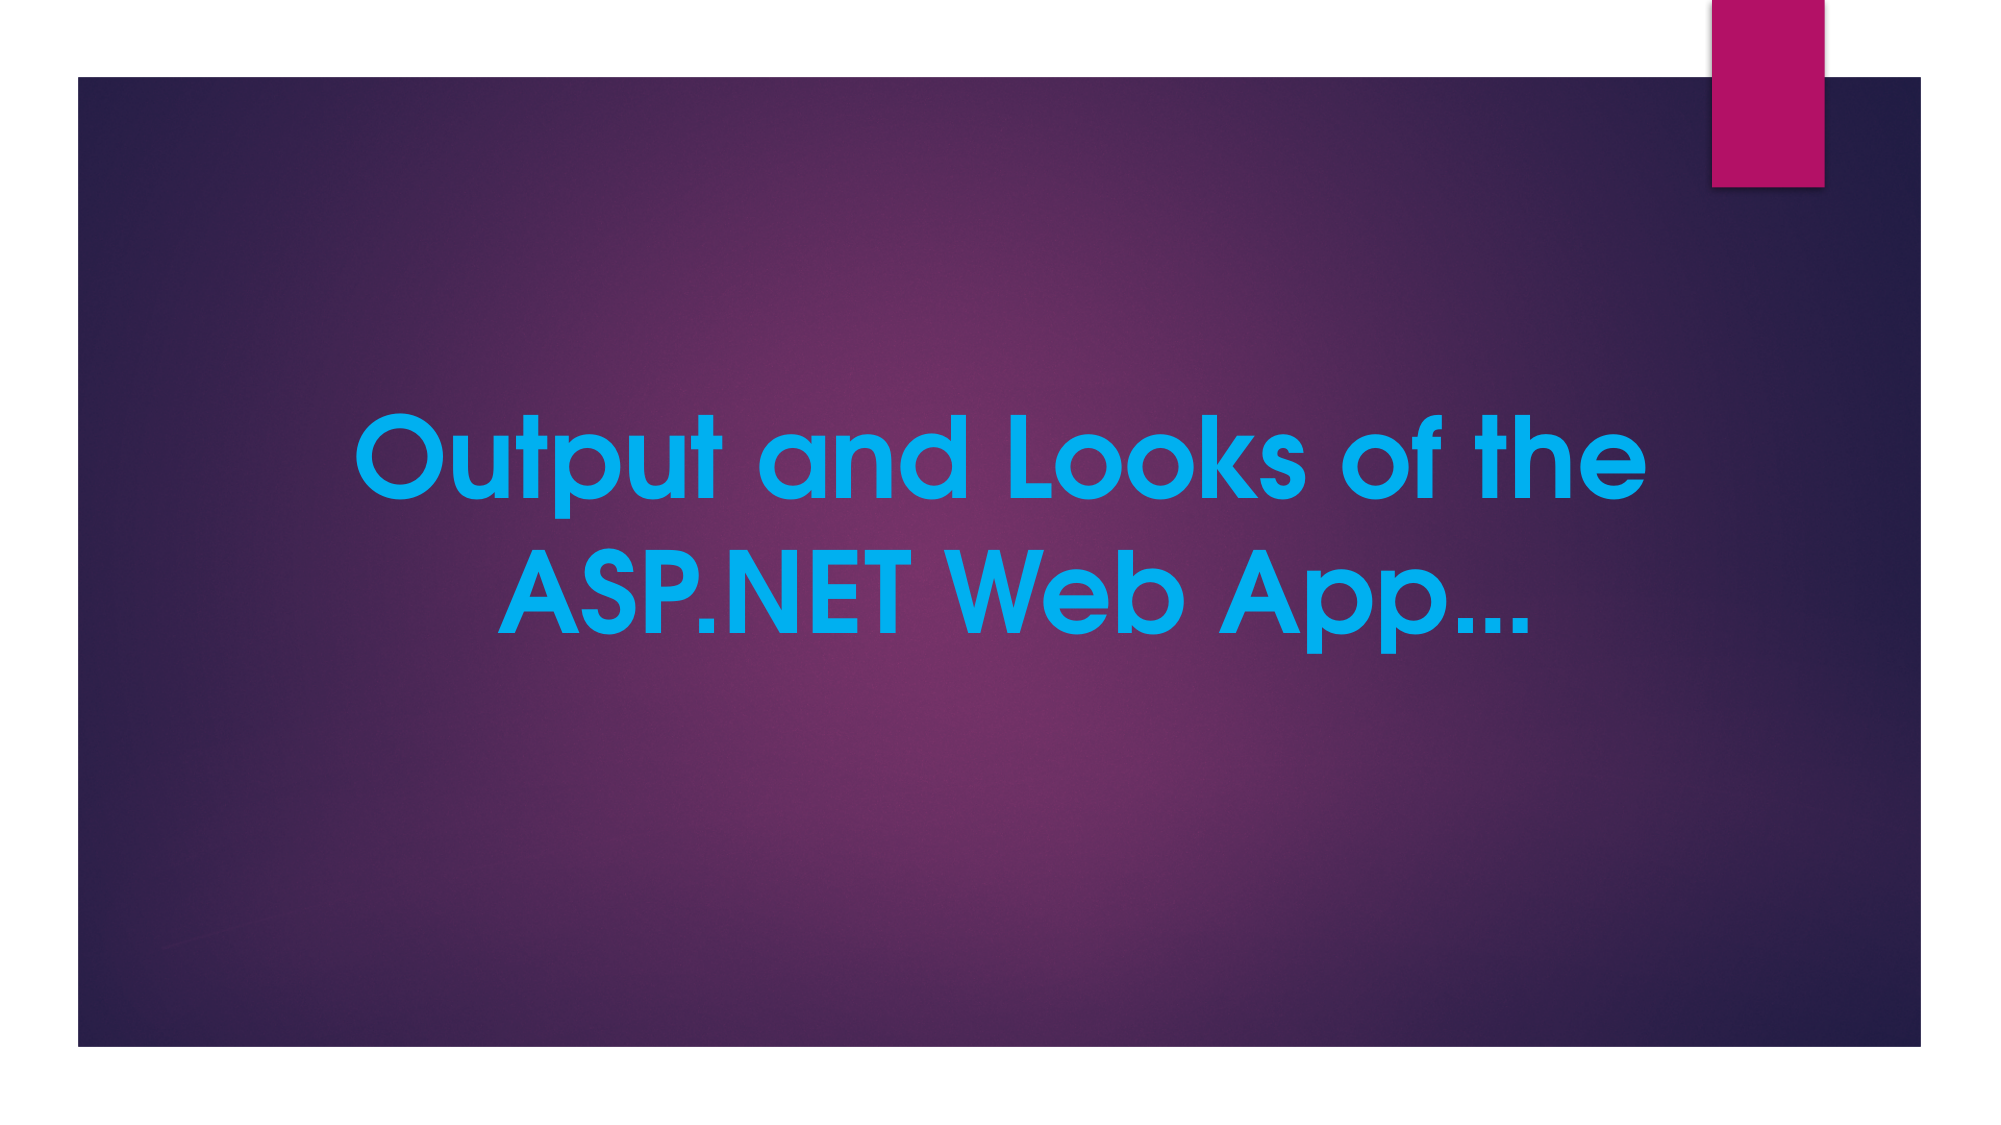

# Output and Looks of the ASP.NET Web App…